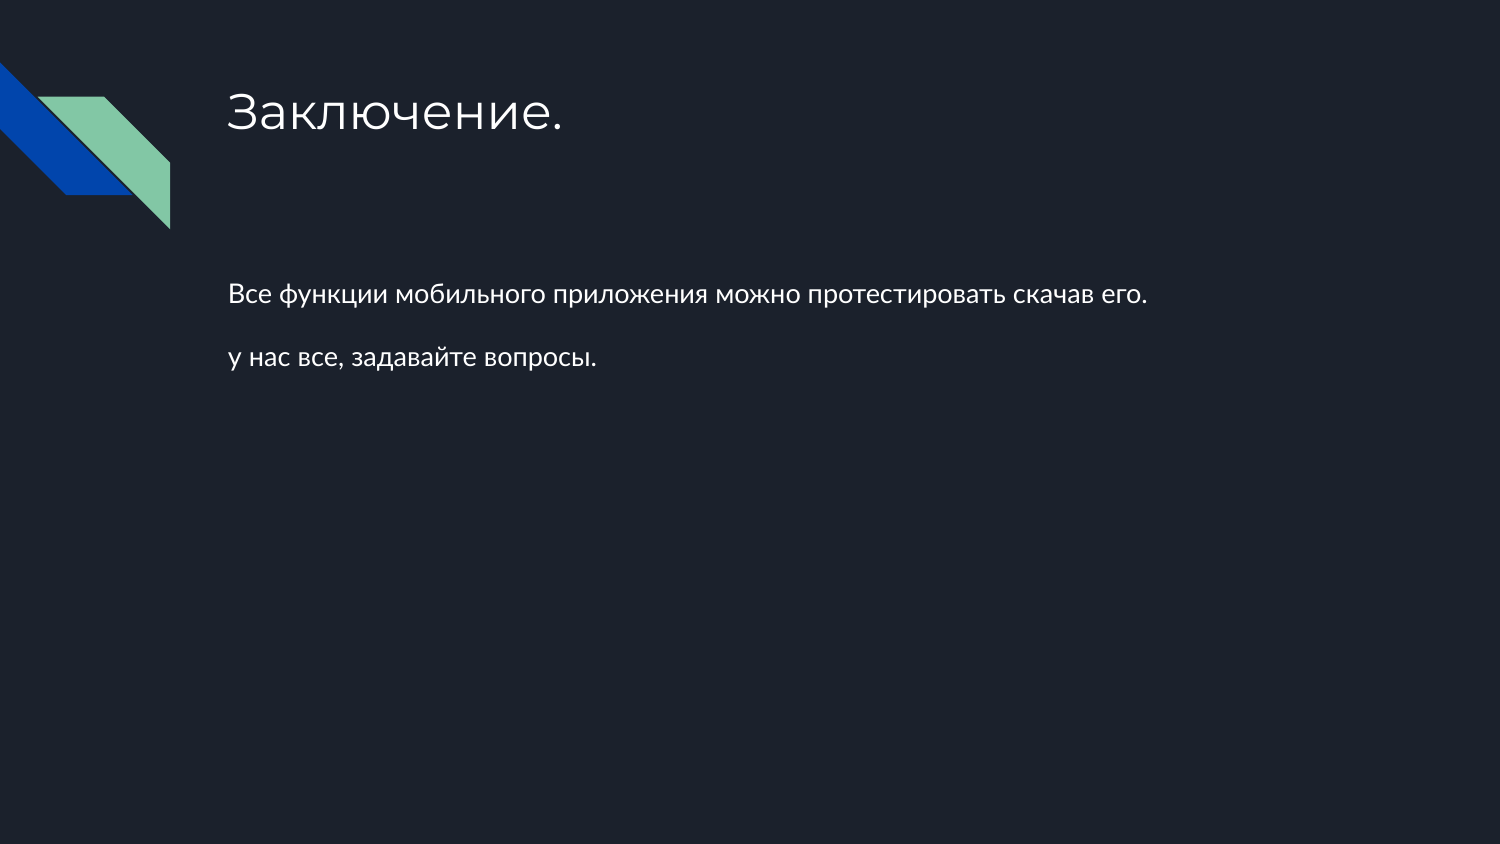

# Заключение.
Все функции мобильного приложения можно протестировать скачав его.
у нас все, задавайте вопросы.